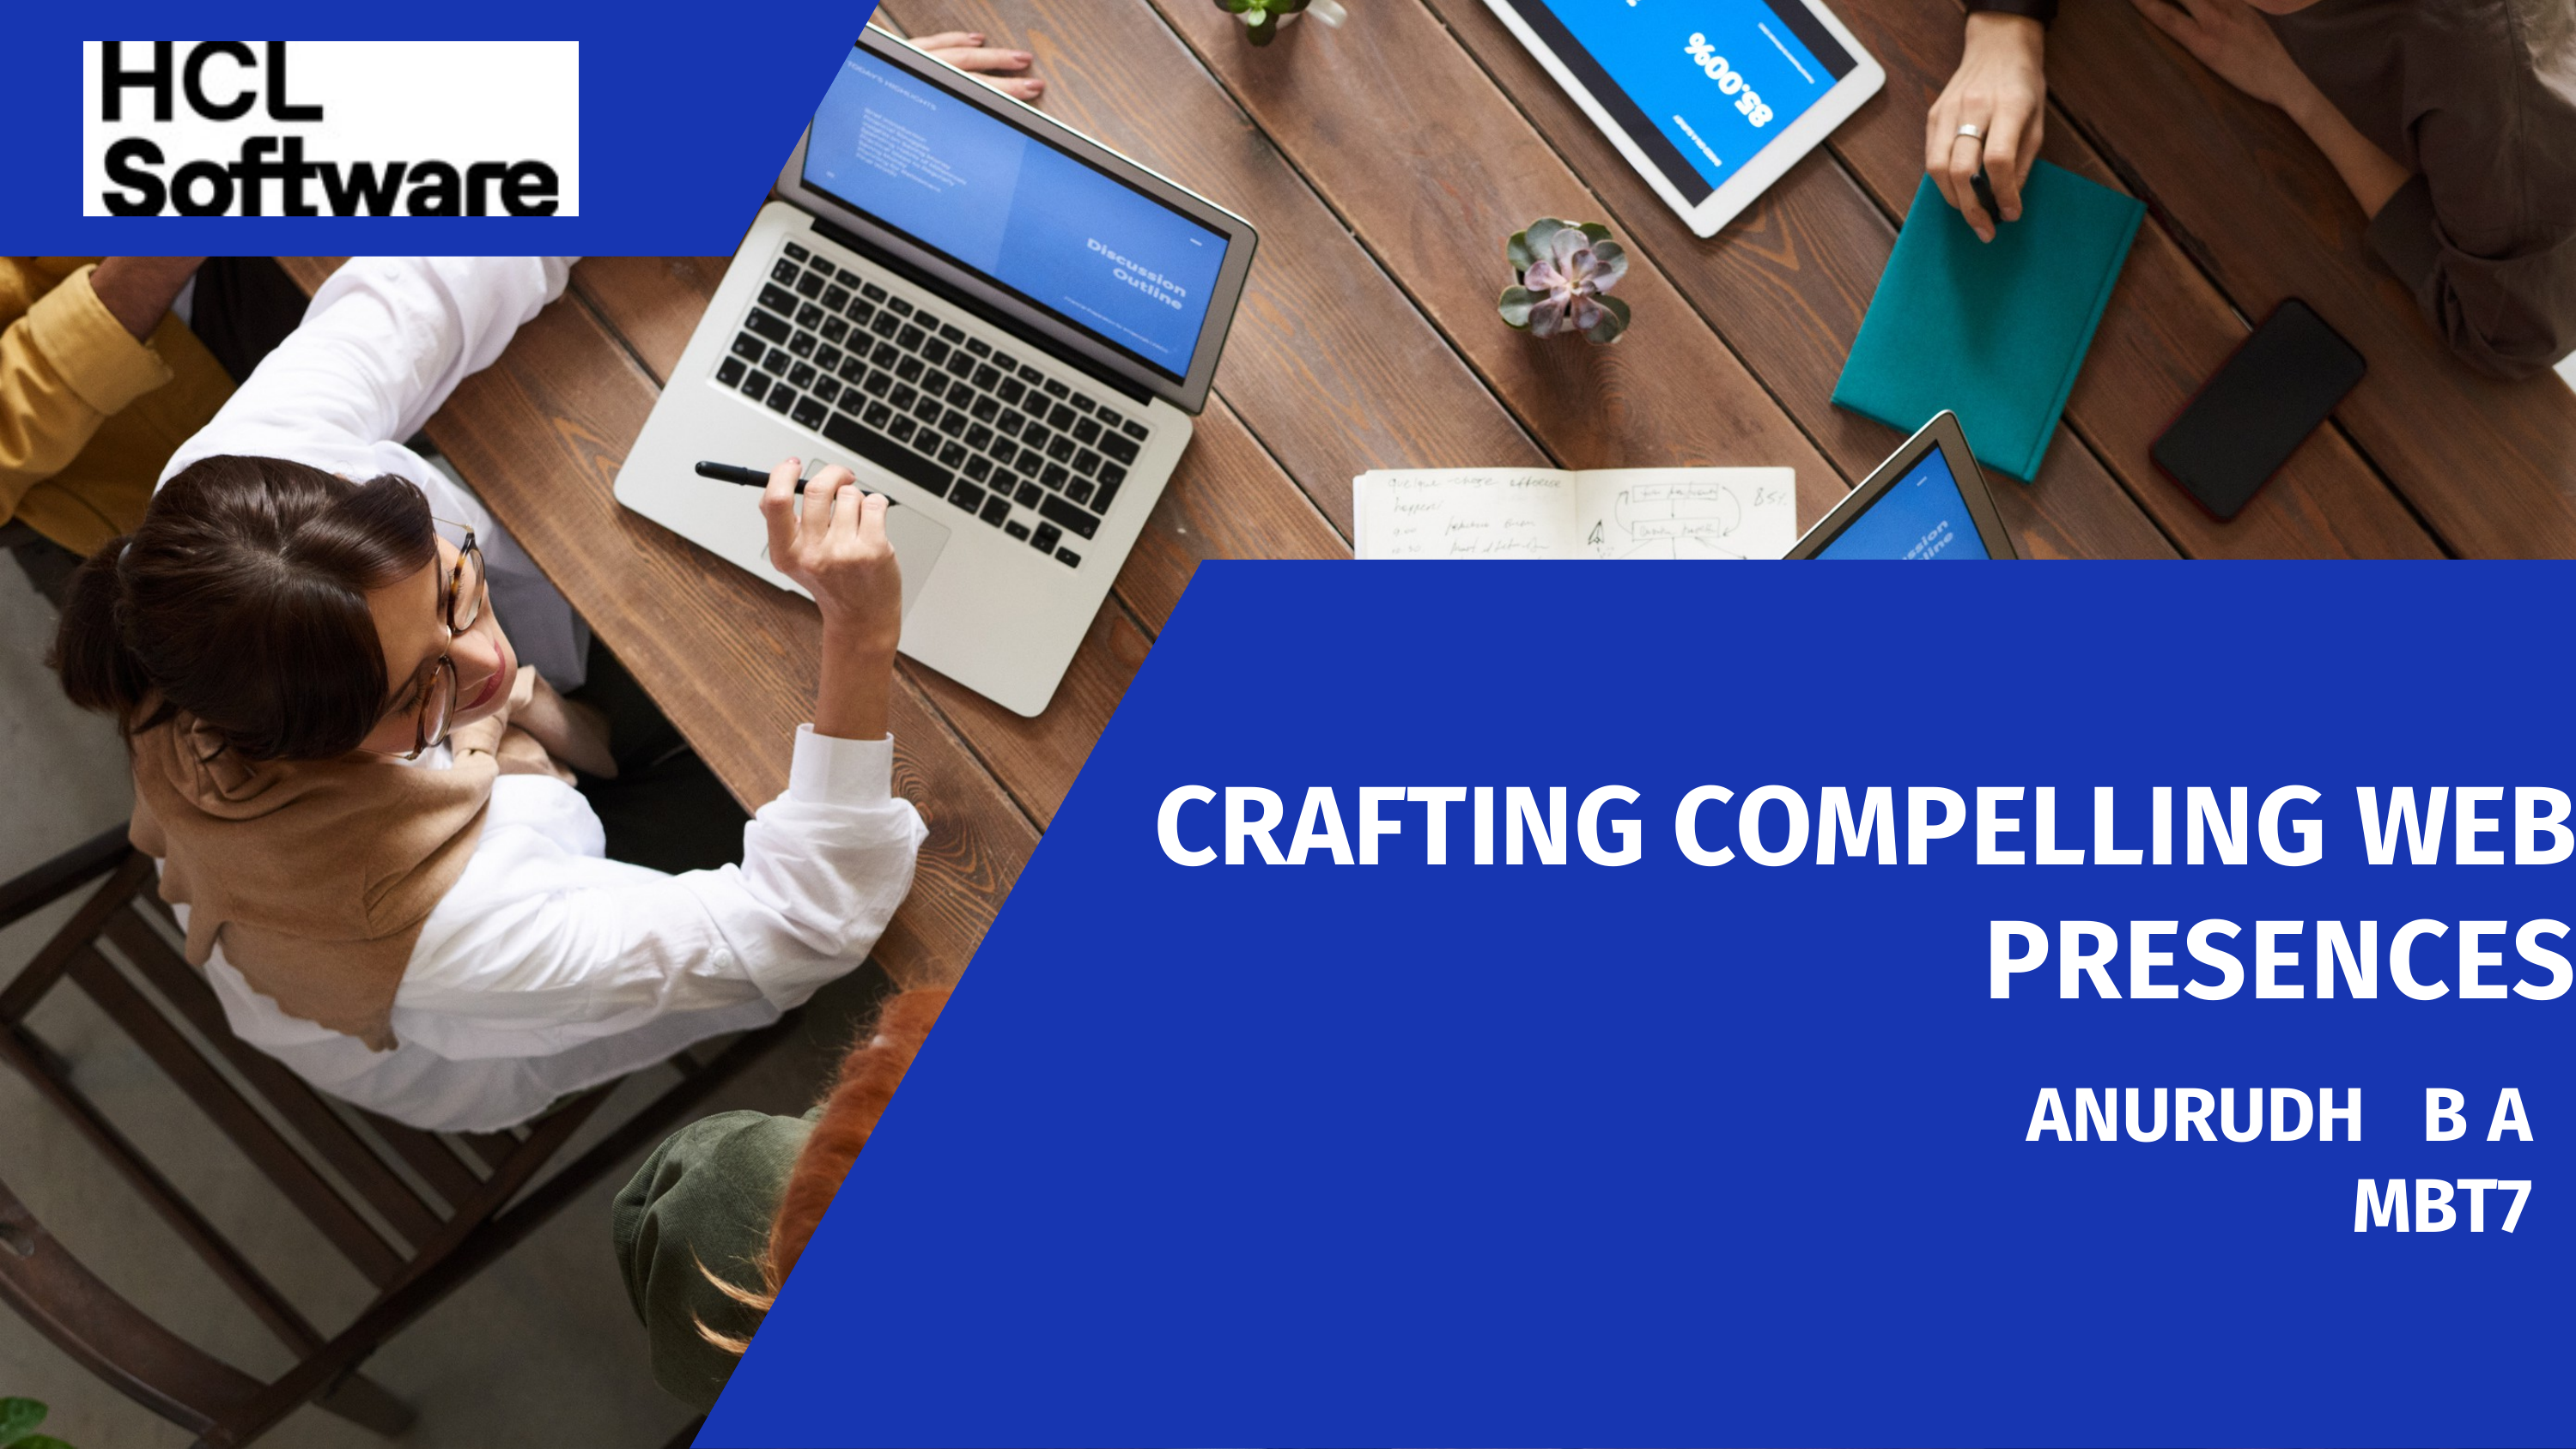

CRAFTING COMPELLING WEB
PRESENCES
ANURUDH	B A
MBT7